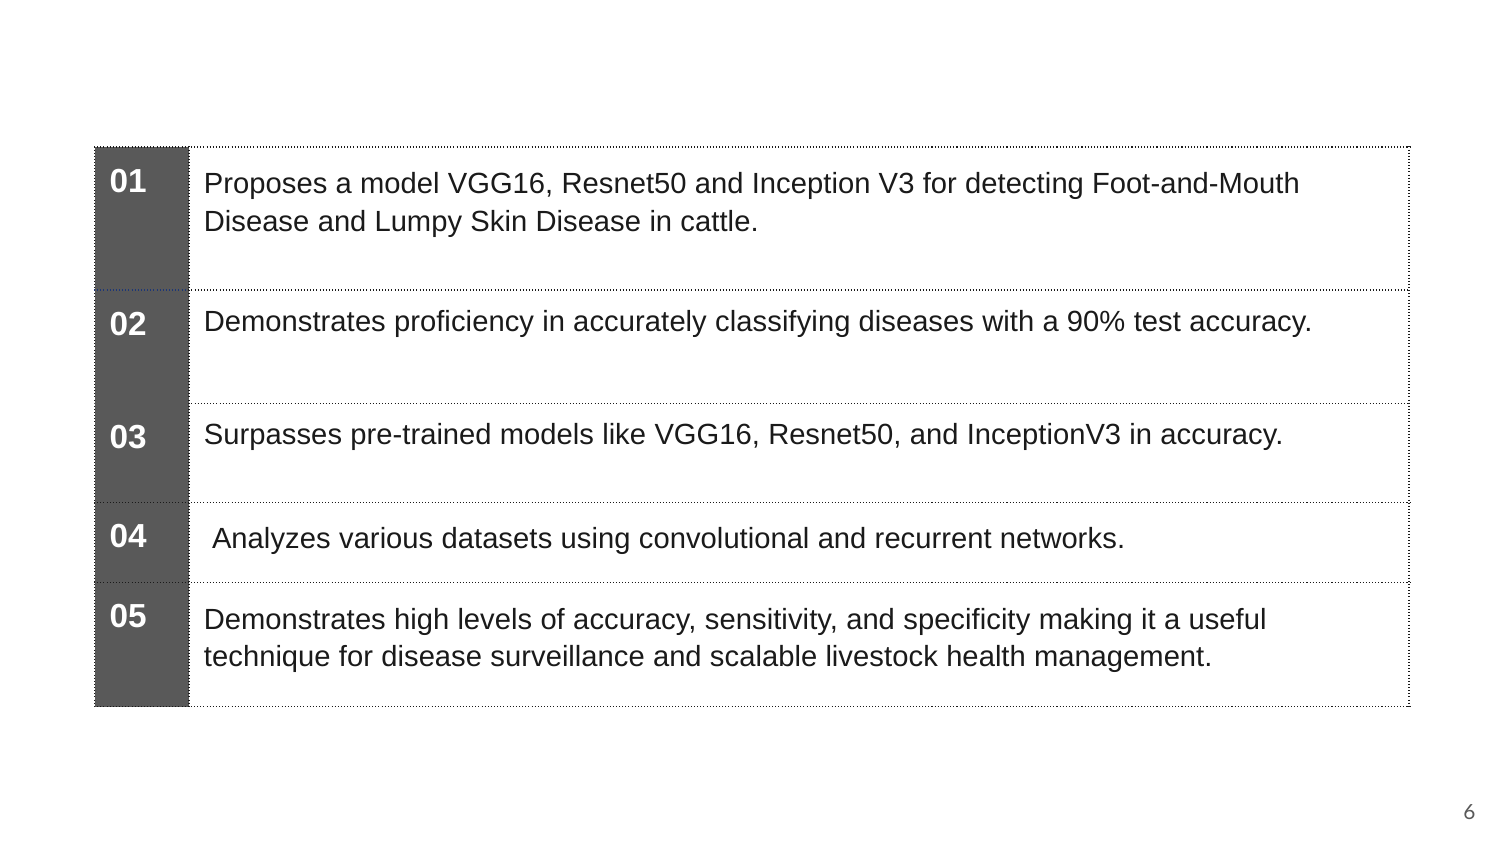

| 01 | Proposes a model VGG16, Resnet50 and Inception V3 for detecting Foot-and-Mouth Disease and Lumpy Skin Disease in cattle. |
| --- | --- |
| 02 | Demonstrates proficiency in accurately classifying diseases with a 90% test accuracy. |
| 03 | Surpasses pre-trained models like VGG16, Resnet50, and InceptionV3 in accuracy. |
| 04 | Analyzes various datasets using convolutional and recurrent networks. |
| 05 | Demonstrates high levels of accuracy, sensitivity, and specificity making it a useful technique for disease surveillance and scalable livestock health management. |
6